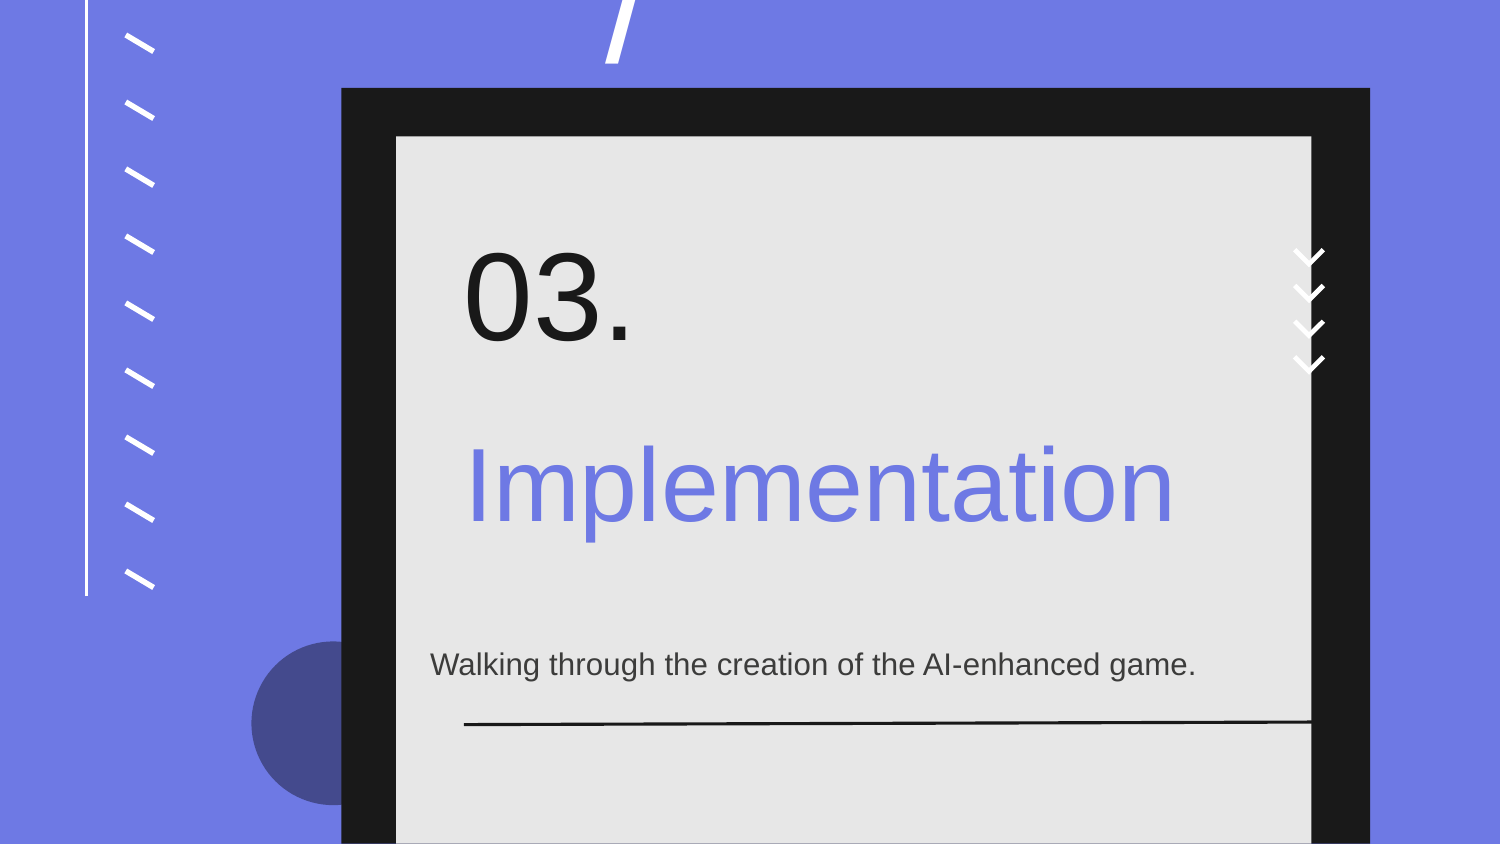

03.

# Implementation
Walking through the creation of the AI-enhanced game.